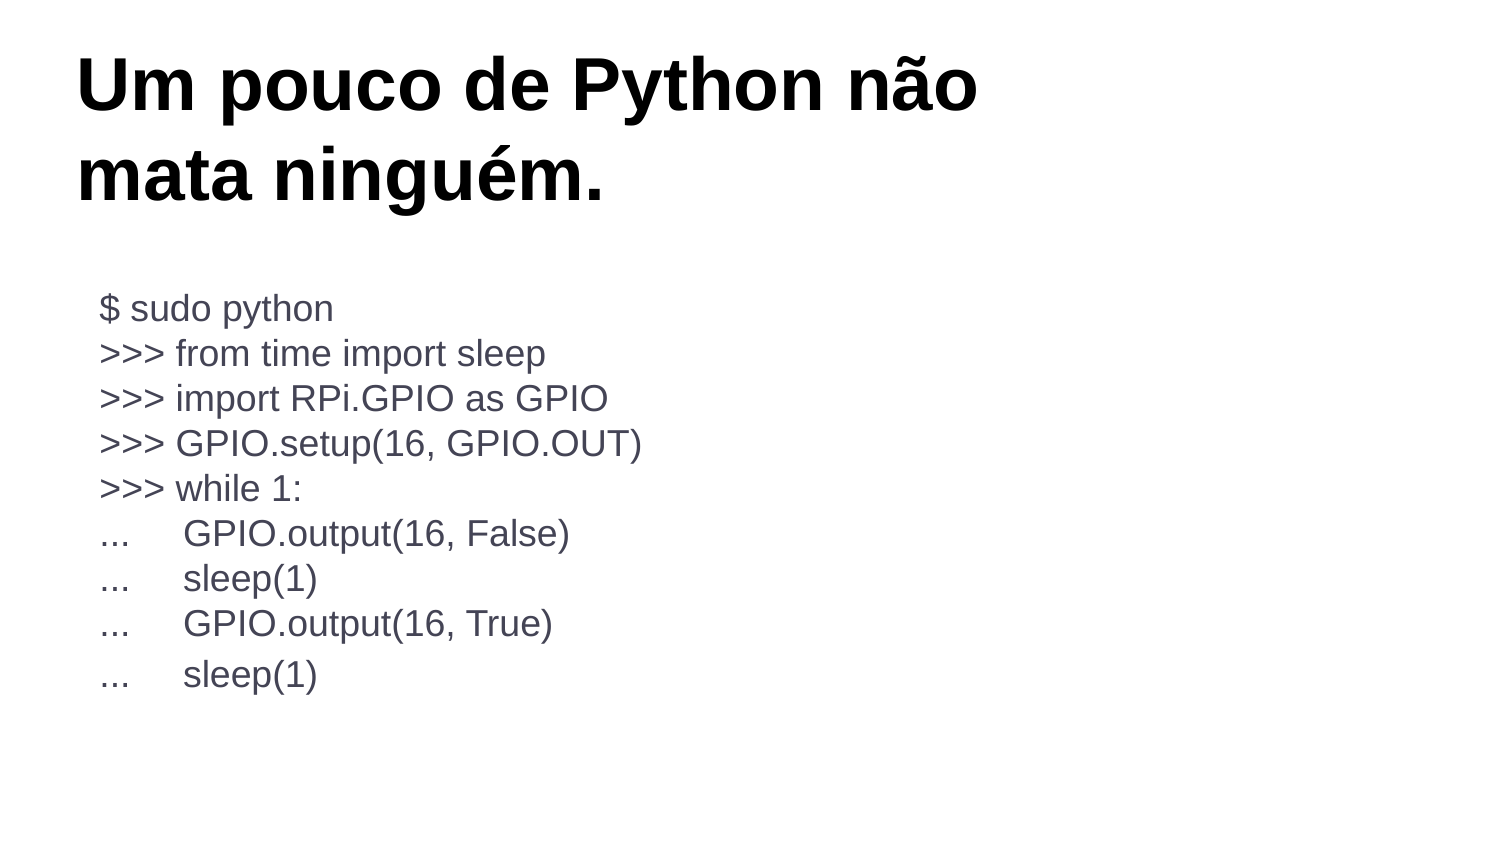

Um pouco de Python não
mata ninguém.
$ sudo python
>>> from time import sleep
>>> import RPi.GPIO as GPIO
>>> GPIO.setup(16, GPIO.OUT)
>>> while 1:
...     GPIO.output(16, False)
...     sleep(1)
...     GPIO.output(16, True)
...     sleep(1)